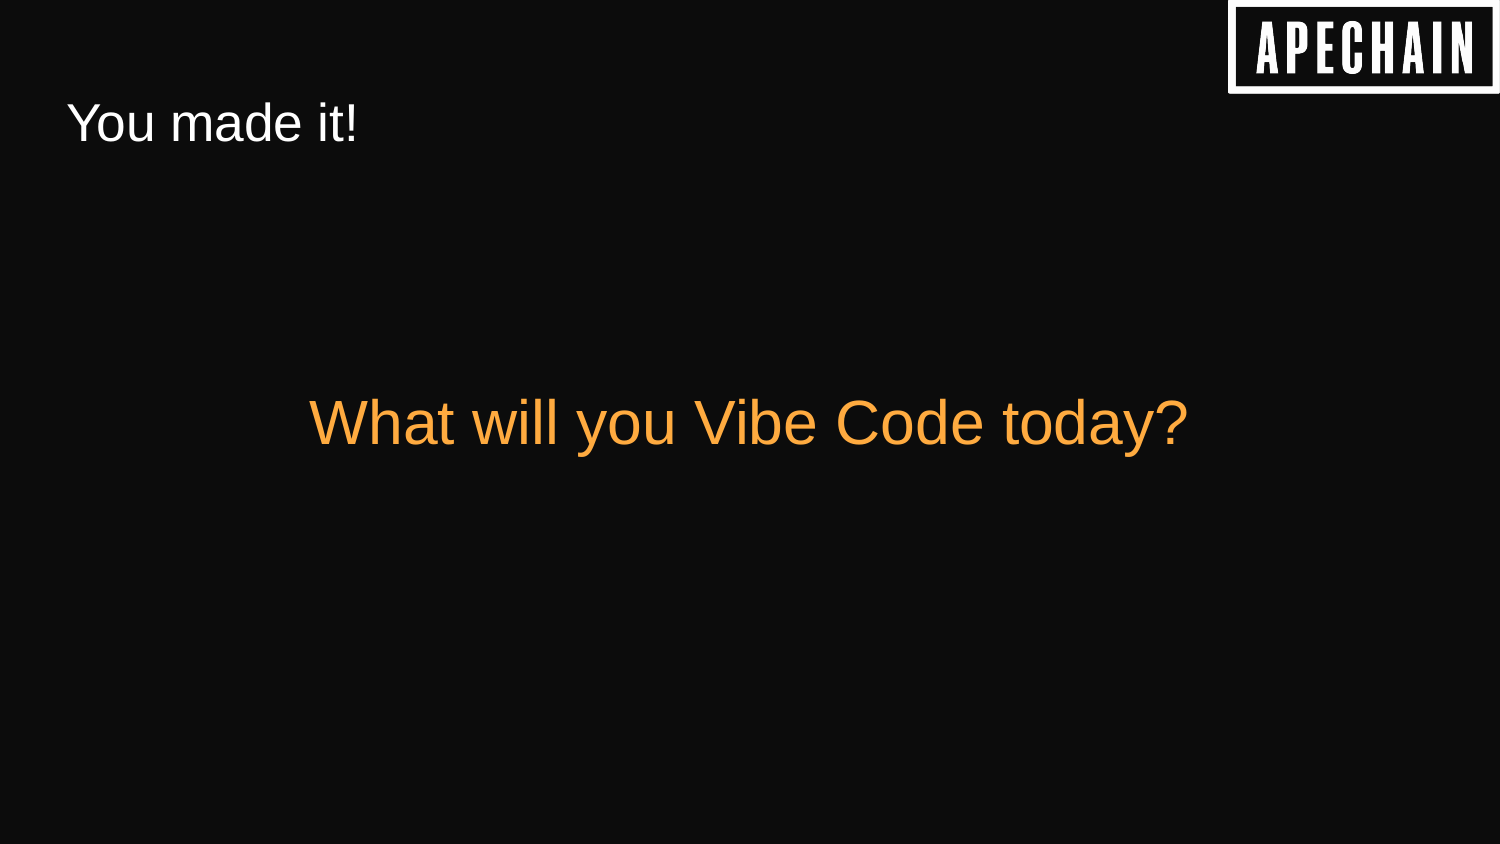

# You made it!
What will you Vibe Code today?